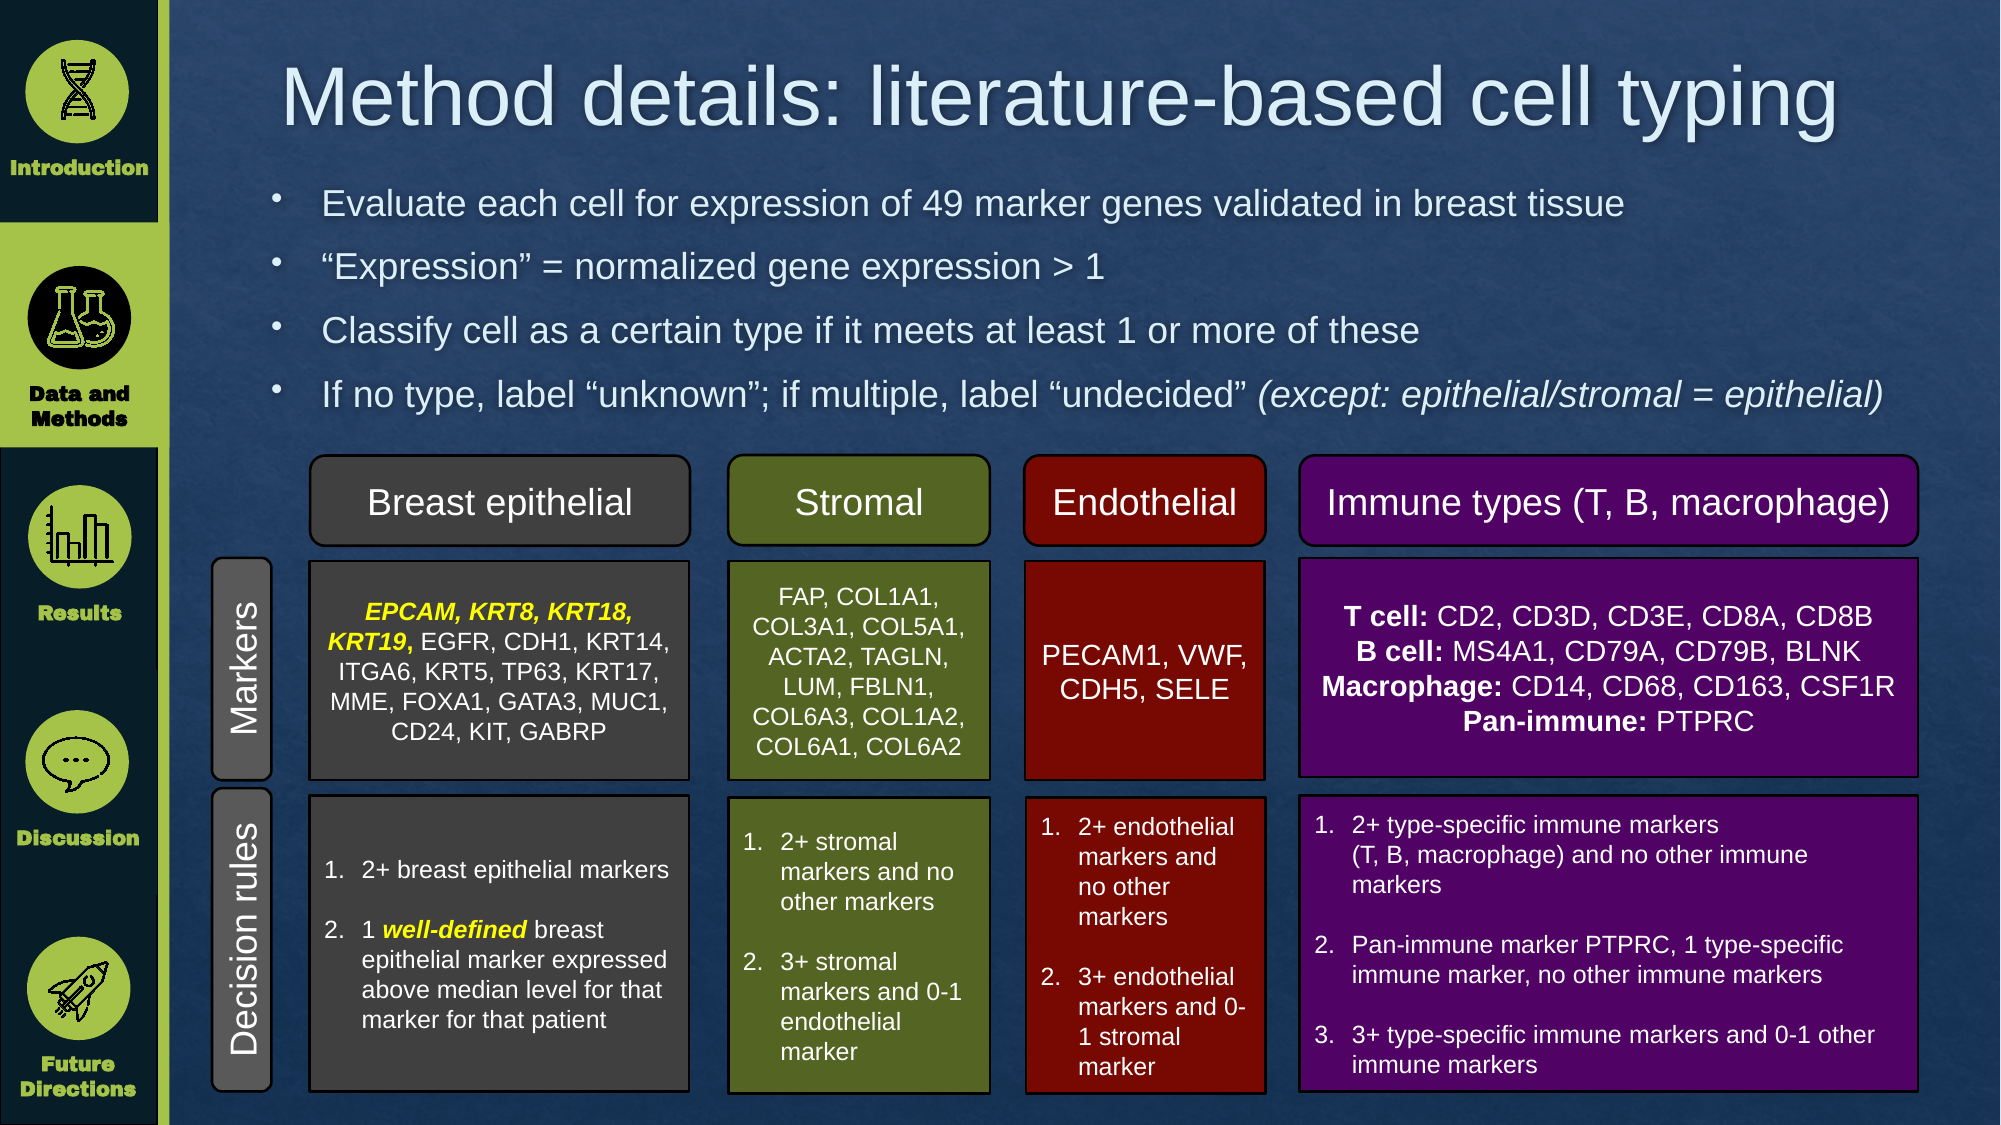

# Method details: literature-based cell typing

Introduction
Evaluate each cell for expression of 49 marker genes validated in breast tissue
“Expression” = normalized gene expression > 1
Classify cell as a certain type if it meets at least 1 or more of these
If no type, label “unknown”; if multiple, label “undecided” (except: epithelial/stromal = epithelial)

Data and Methods

Stromal
Immune types (T, B, macrophage)
Endothelial
Breast epithelial

T cell: CD2, CD3D, CD3E, CD8A, CD8B
B cell: MS4A1, CD79A, CD79B, BLNK
Macrophage: CD14, CD68, CD163, CSF1R
Pan-immune: PTPRC
EPCAM, KRT8, KRT18, KRT19, EGFR, CDH1, KRT14, ITGA6, KRT5, TP63, KRT17, MME, FOXA1, GATA3, MUC1, CD24, KIT, GABRP
FAP, COL1A1, COL3A1, COL5A1, ACTA2, TAGLN, LUM, FBLN1, COL6A3, COL1A2, COL6A1, COL6A2
PECAM1, VWF, CDH5, SELE
Results
Markers

2+ breast epithelial markers
1 well-defined breast epithelial marker expressed above median level for that marker for that patient
2+ type-specific immune markers
(T, B, macrophage) and no other immune markers
Pan-immune marker PTPRC, 1 type-specific immune marker, no other immune markers
3+ type-specific immune markers and 0-1 other immune markers
2+ endothelial markers and no other markers
3+ endothelial markers and 0-1 stromal marker
2+ stromal markers and no other markers
3+ stromal markers and 0-1 endothelial marker
Discussion

Decision rules

Future Directions